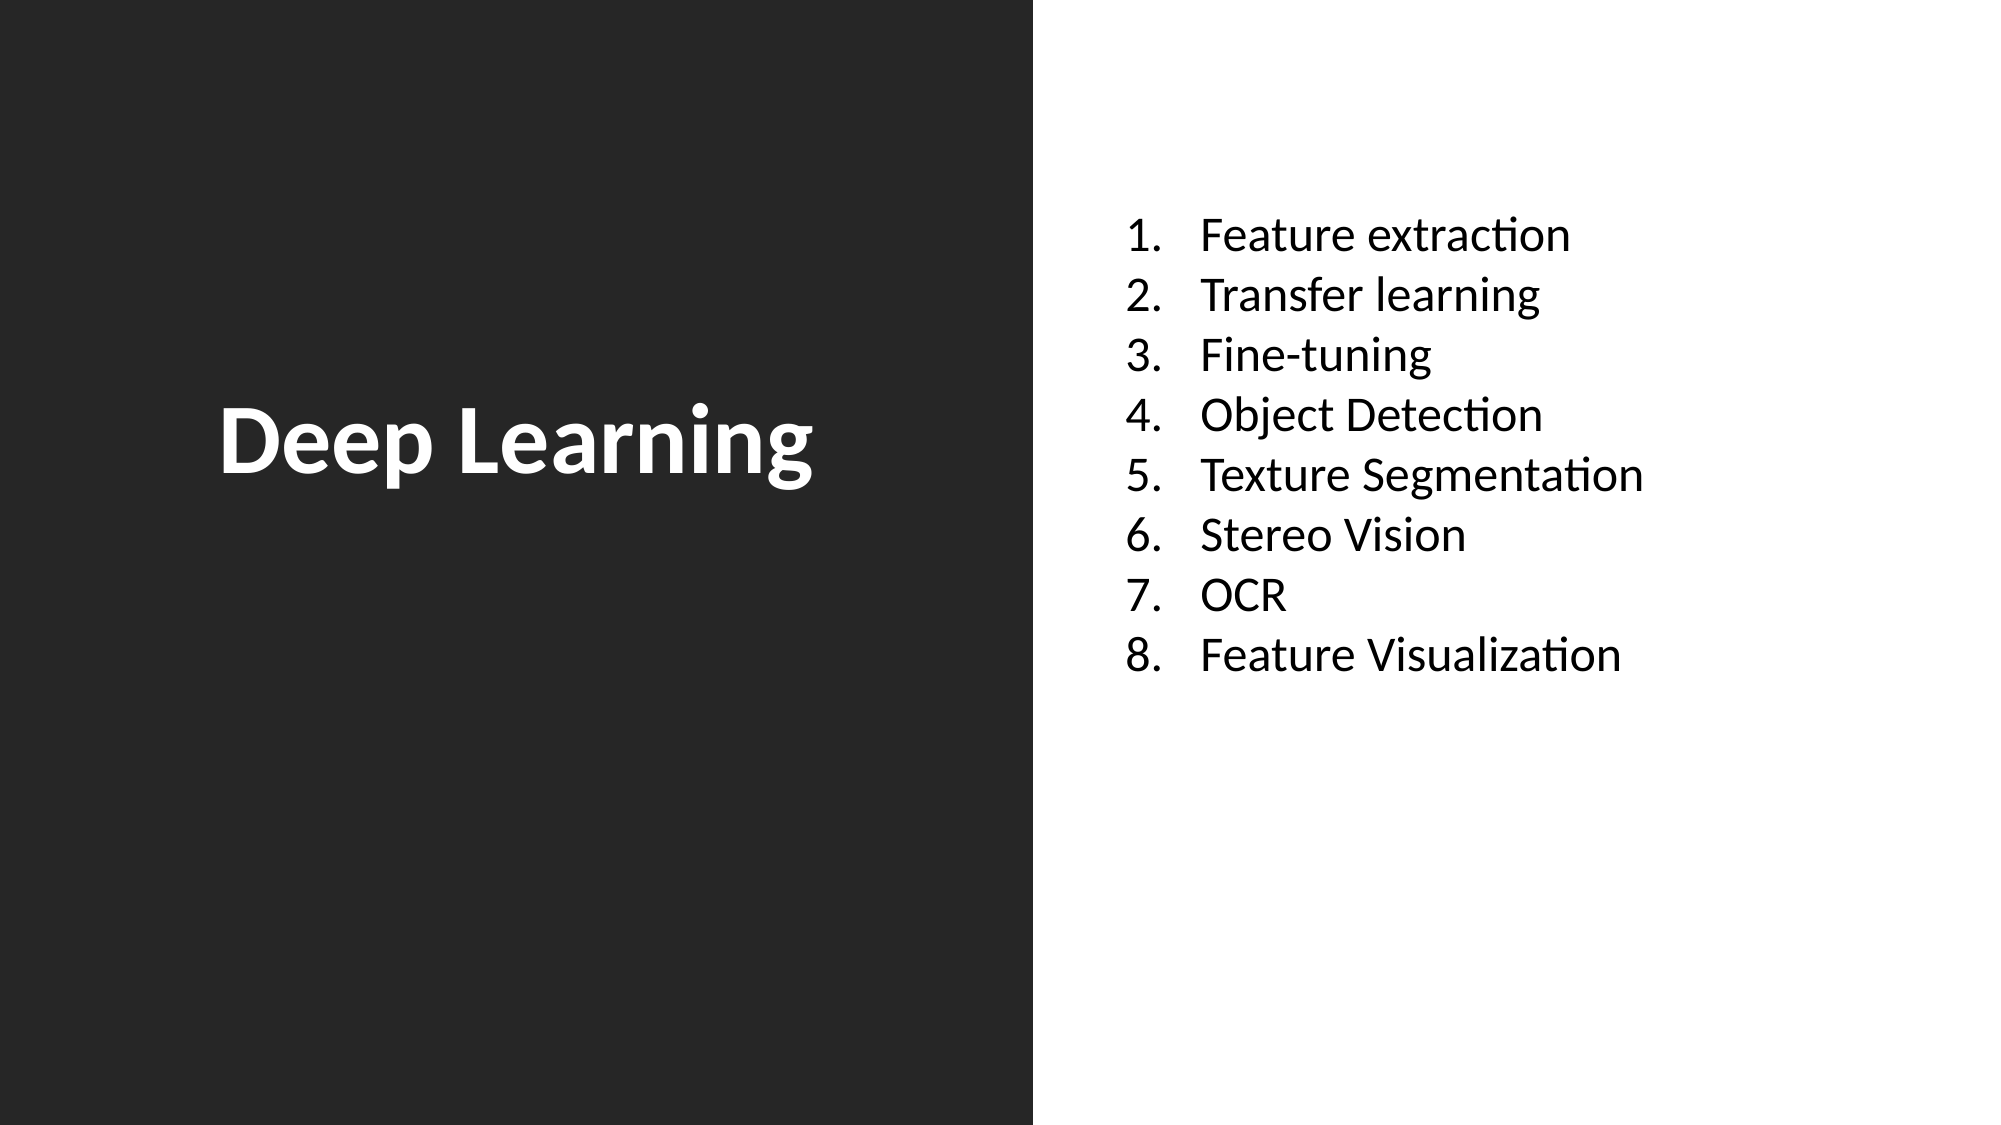

Feature extraction
Transfer learning
Fine-tuning
Object Detection
Texture Segmentation
Stereo Vision
OCR
Feature Visualization
Deep Learning